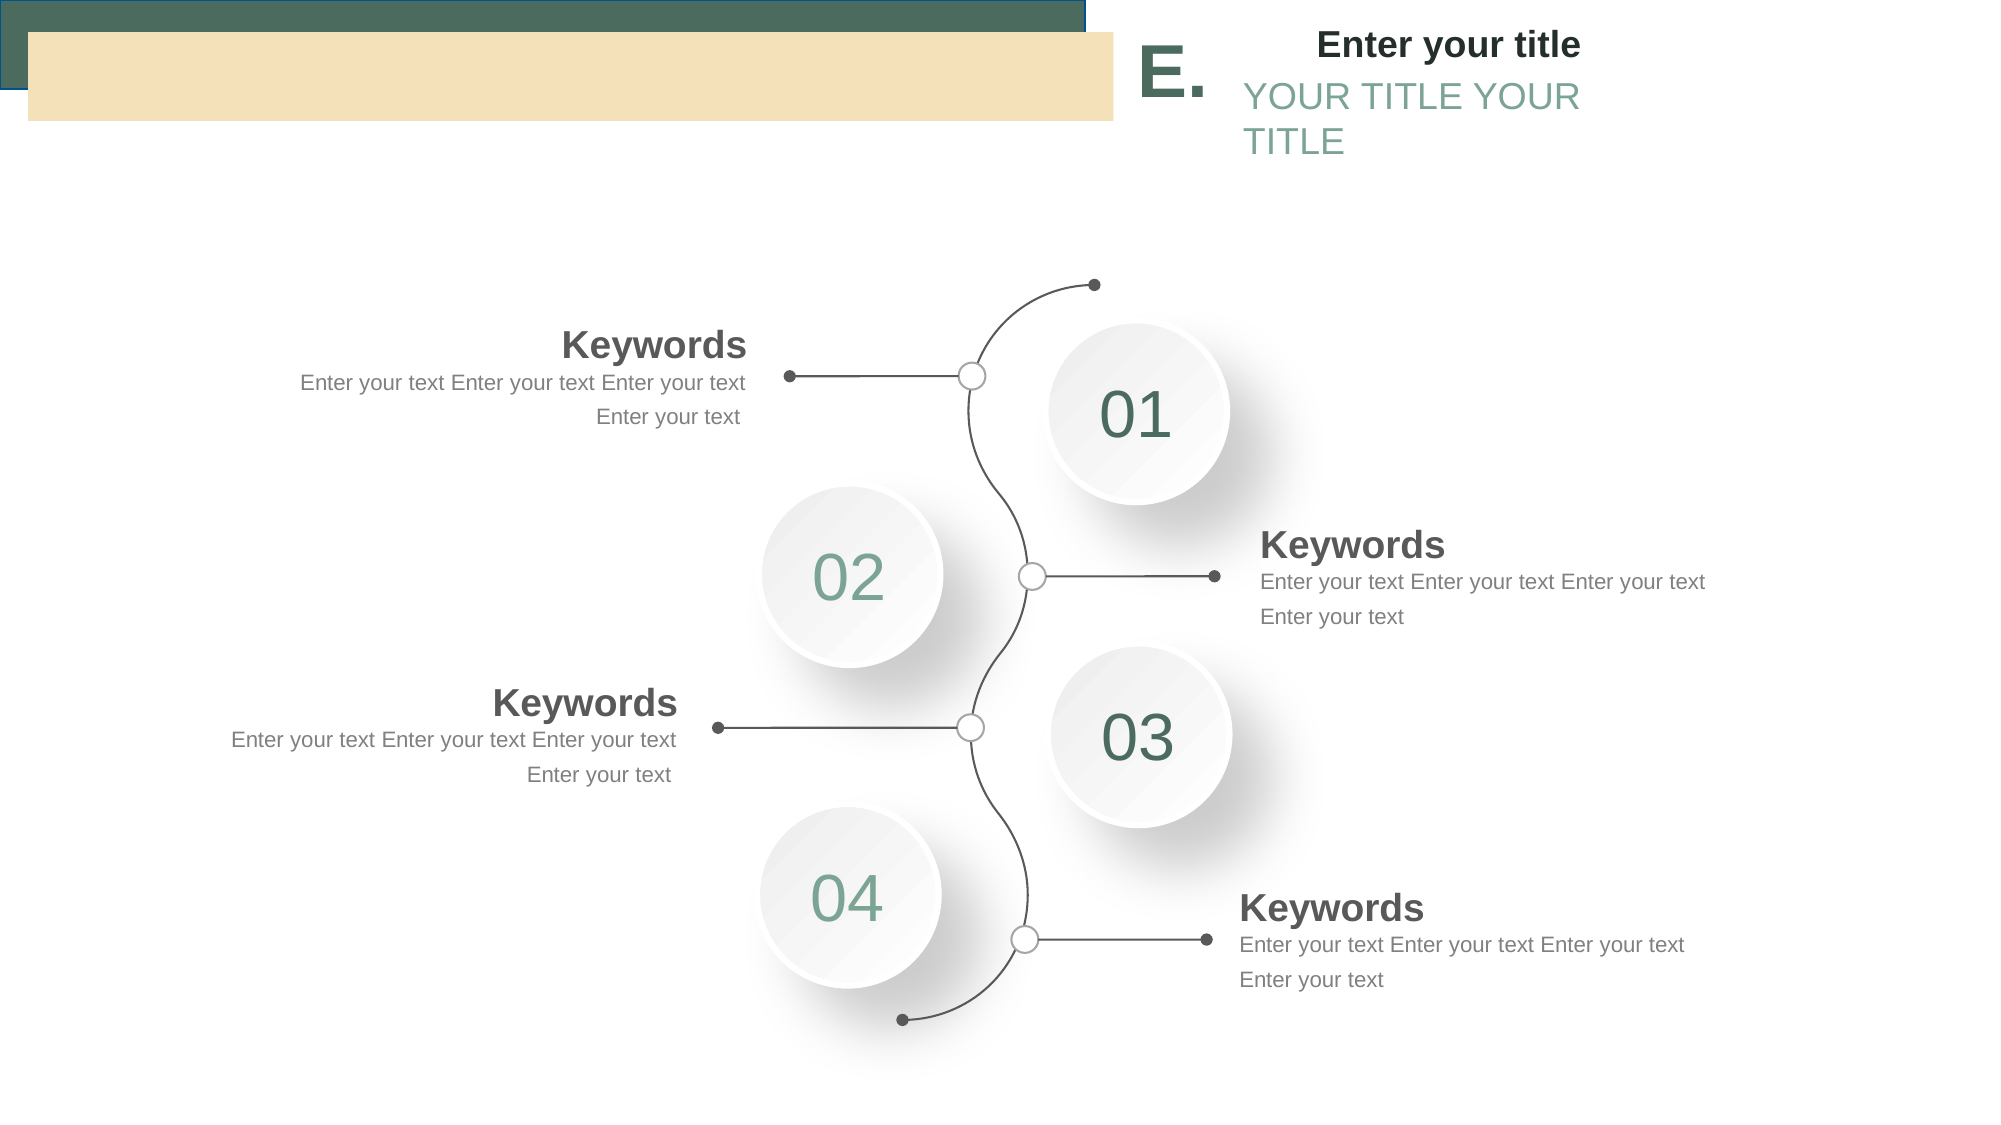

Enter your title
E.

YOUR TITLE YOUR TITLE

Keywords

01
Enter your text Enter your text Enter your text Enter your text

02
Keywords
Enter your text Enter your text Enter your text Enter your text

03
Keywords
Enter your text Enter your text Enter your text Enter your text

04
Keywords
Enter your text Enter your text Enter your text Enter your text